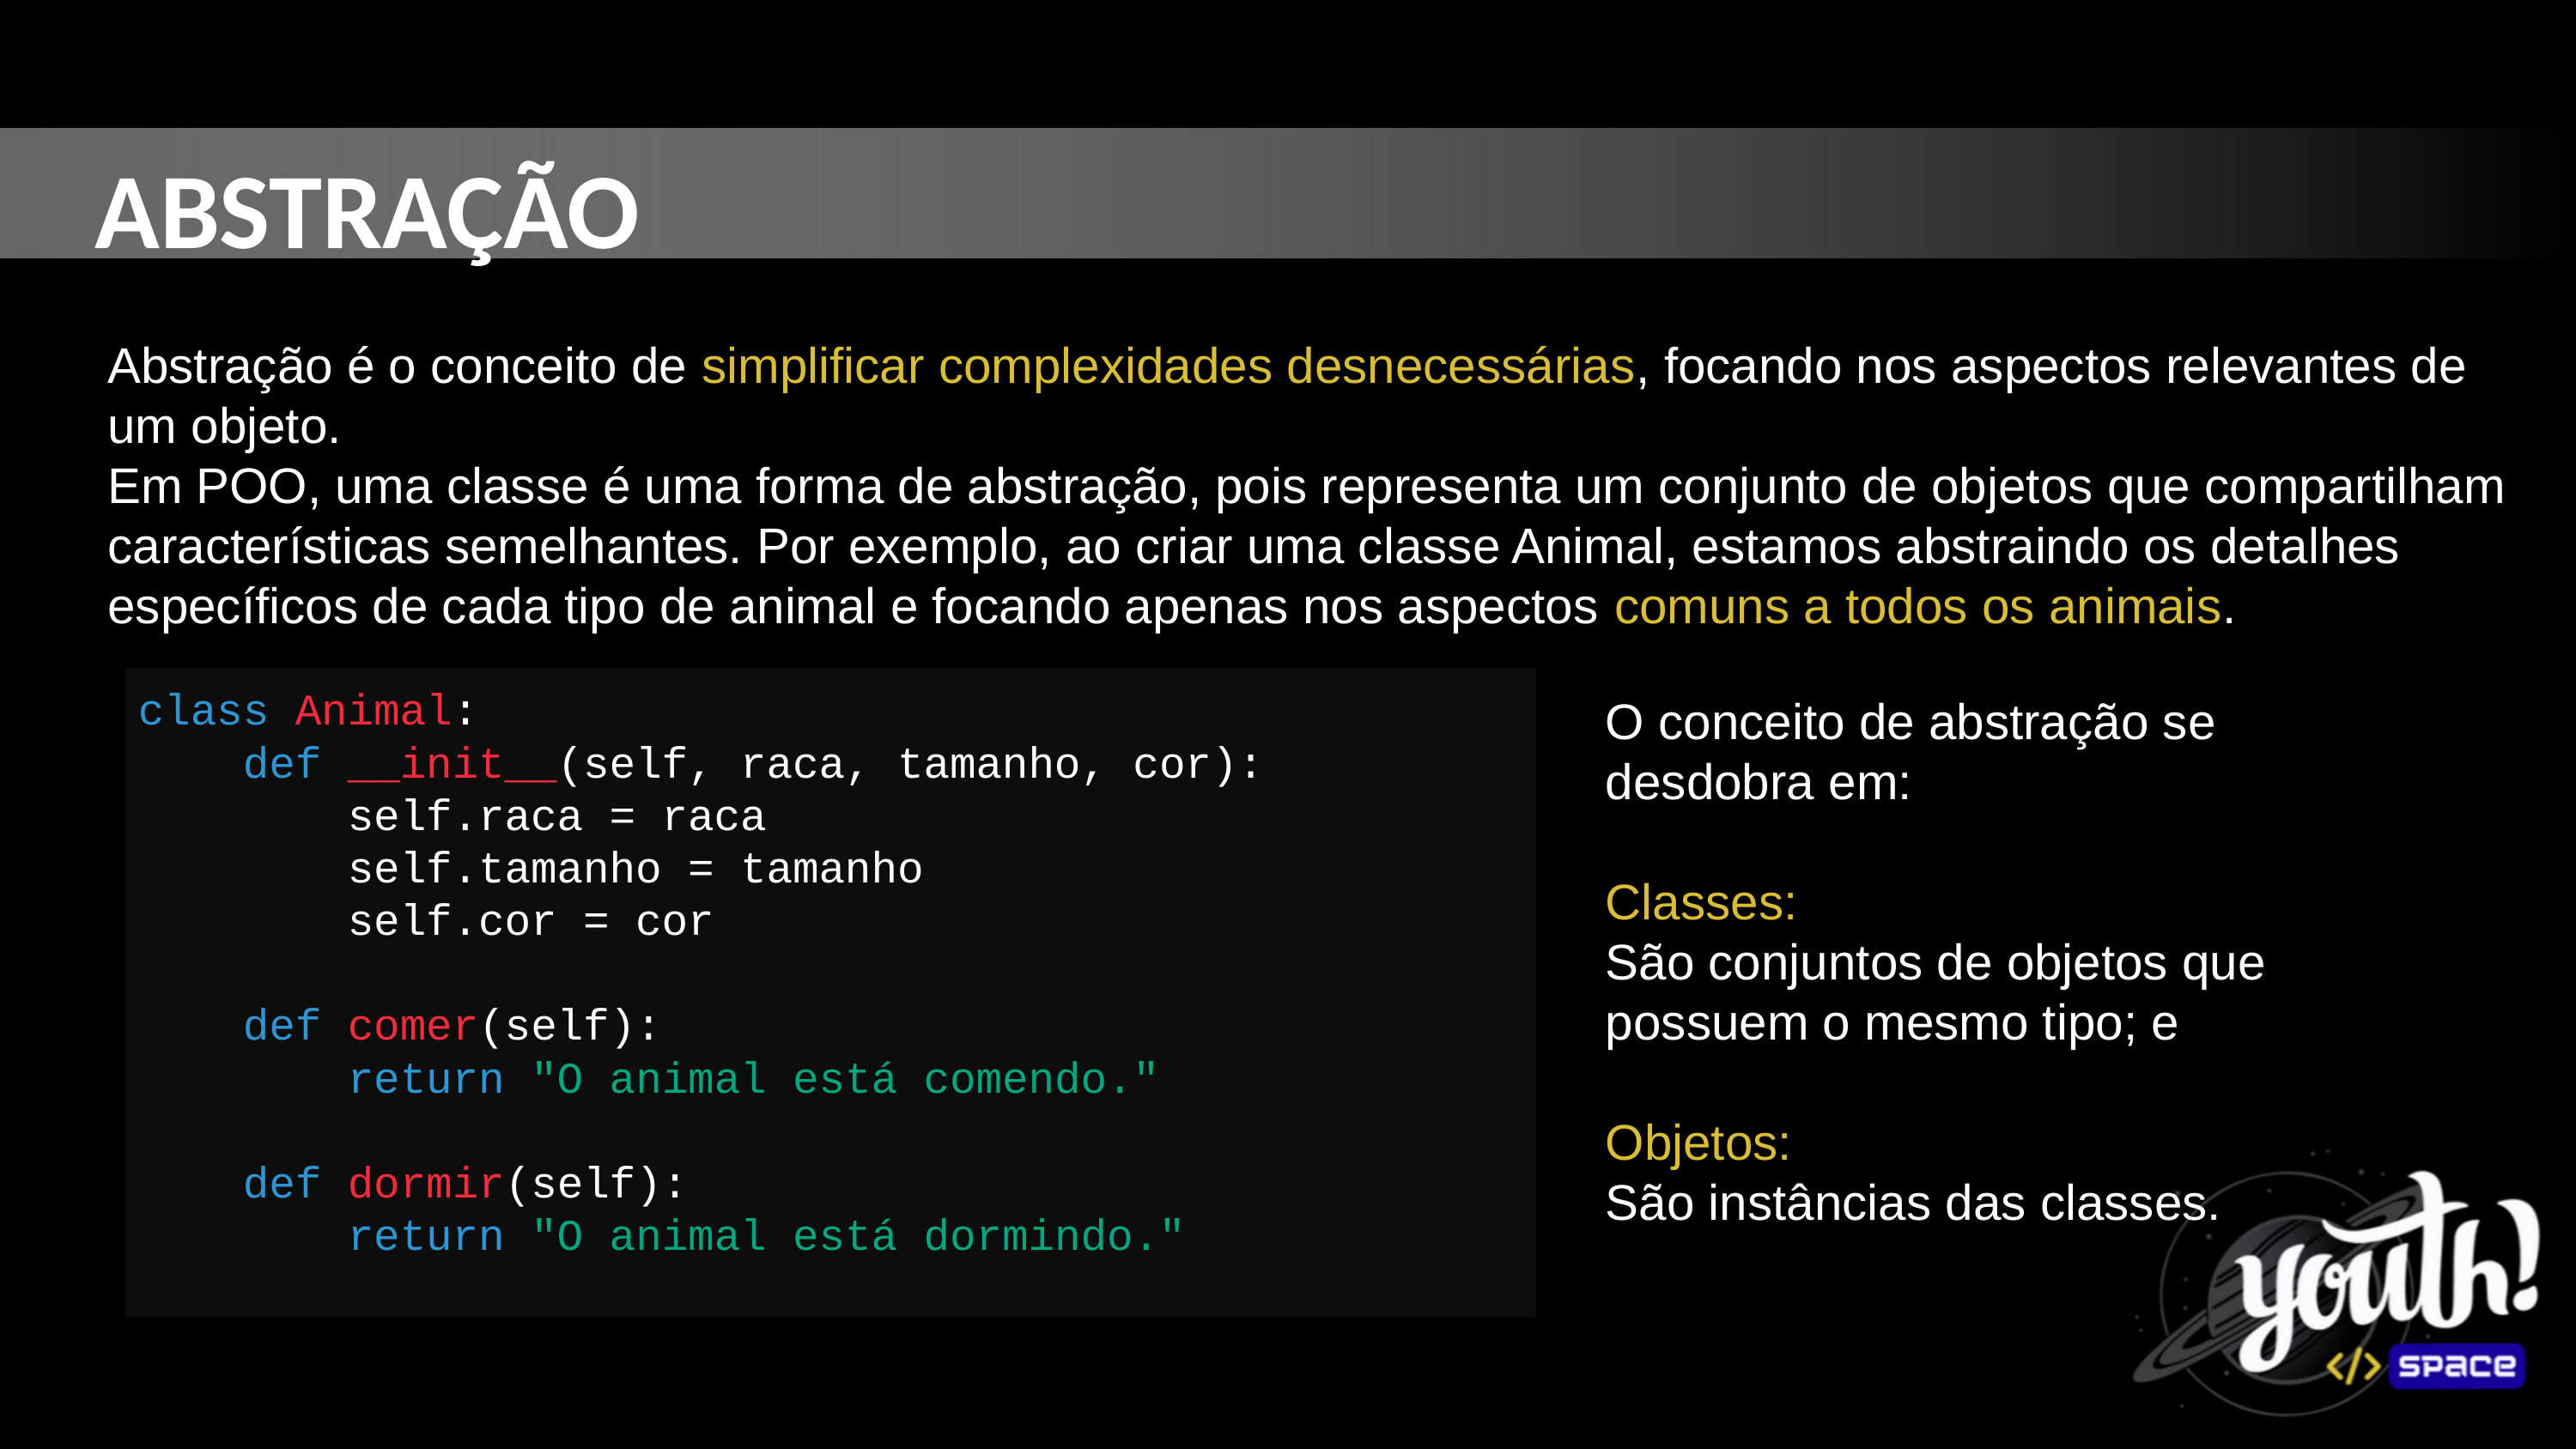

ABSTRAÇÃO

Abstração é o conceito de simplificar complexidades desnecessárias, focando nos aspectos relevantes de um objeto.
Em POO, uma classe é uma forma de abstração, pois representa um conjunto de objetos que compartilham características semelhantes. Por exemplo, ao criar uma classe Animal, estamos abstraindo os detalhes específicos de cada tipo de animal e focando apenas nos aspectos comuns a todos os animais.
class Animal:
    def __init__(self, raca, tamanho, cor):
        self.raca = raca
        self.tamanho = tamanho
        self.cor = cor

    def comer(self):
        return "O animal está comendo."

    def dormir(self):
        return "O animal está dormindo."

O conceito de abstração se desdobra em:

Classes:
São conjuntos de objetos que possuem o mesmo tipo; e

Objetos:
São instâncias das classes.